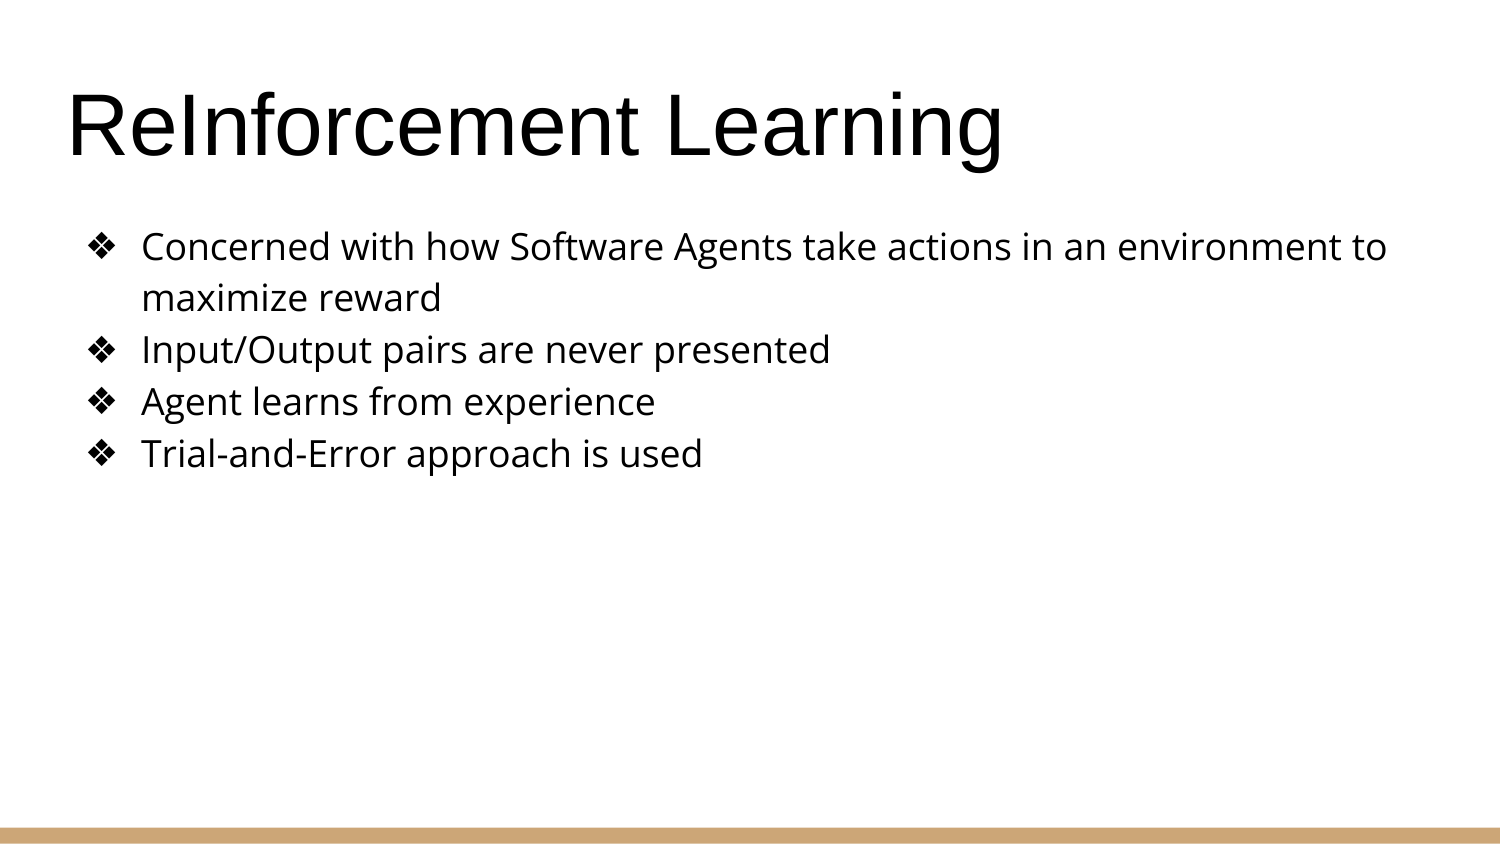

# ReInforcement Learning
Concerned with how Software Agents take actions in an environment to maximize reward
Input/Output pairs are never presented
Agent learns from experience
Trial-and-Error approach is used